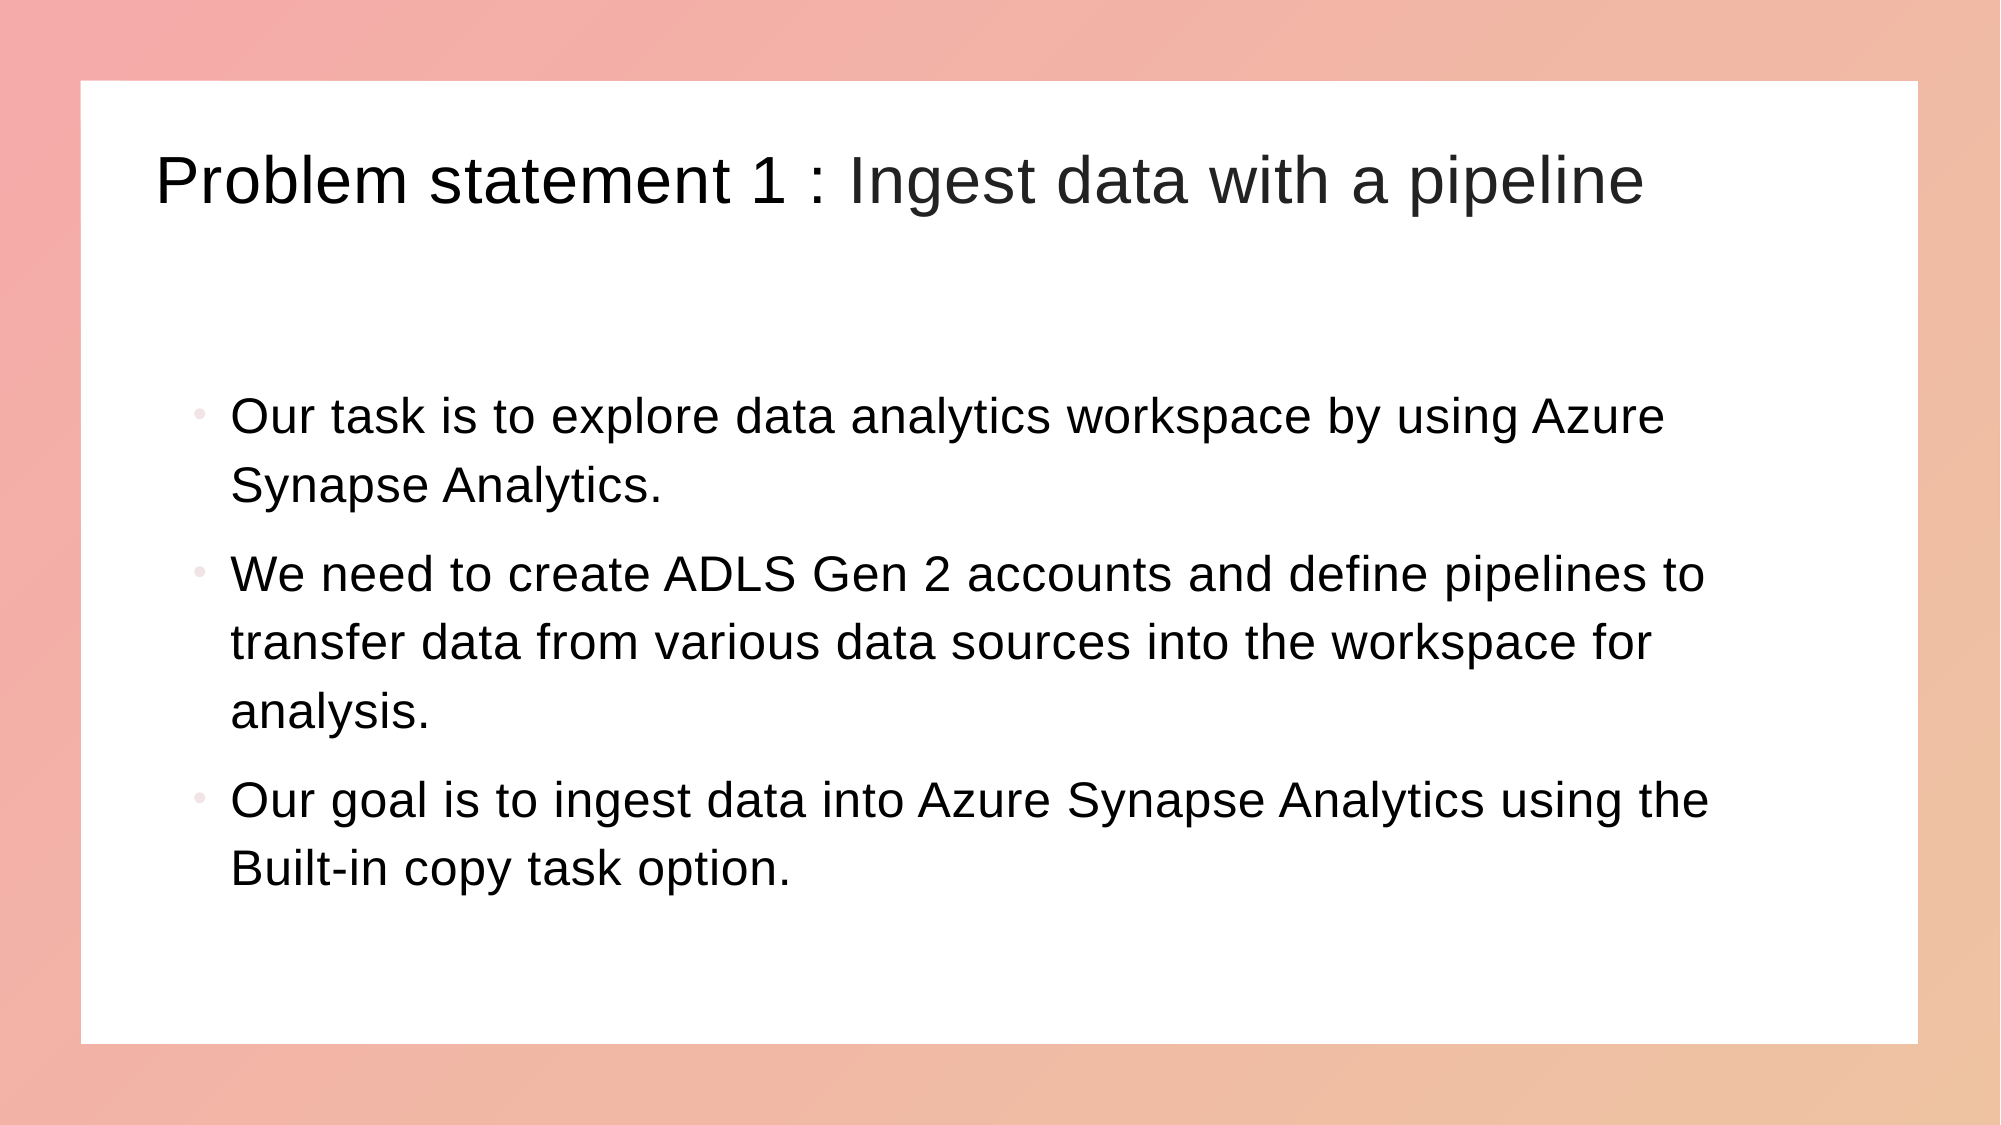

# Problem statement 1 : Ingest data with a pipeline
Our task is to explore data analytics workspace by using Azure Synapse Analytics.
We need to create ADLS Gen 2 accounts and define pipelines to transfer data from various data sources into the workspace for analysis.
Our goal is to ingest data into Azure Synapse Analytics using the Built-in copy task option.